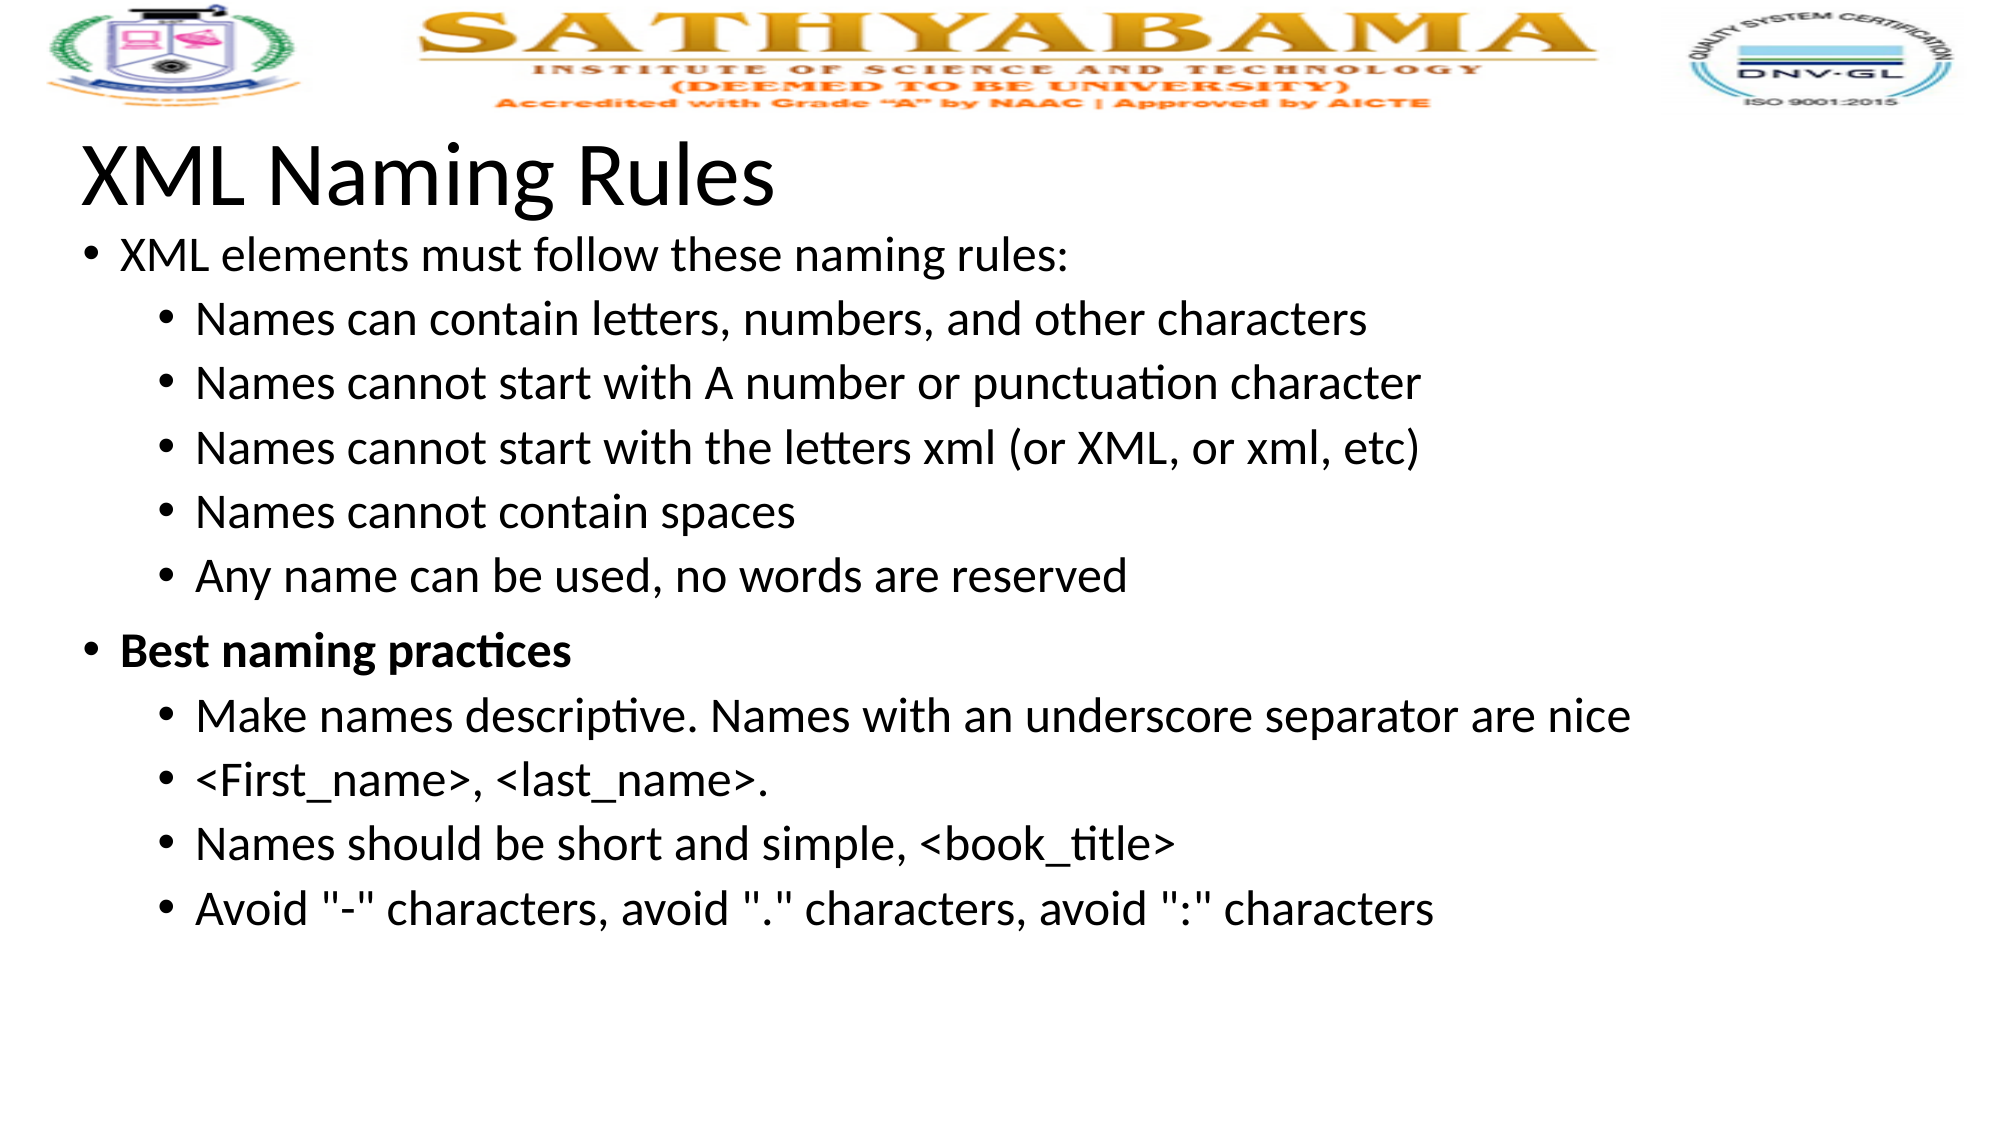

# XML Naming Rules
XML elements must follow these naming rules:
Names can contain letters, numbers, and other characters
Names cannot start with A number or punctuation character
Names cannot start with the letters xml (or XML, or xml, etc)
Names cannot contain spaces
Any name can be used, no words are reserved
Best naming practices
Make names descriptive. Names with an underscore separator are nice
<First_name>, <last_name>.
Names should be short and simple, <book_title>
Avoid "-" characters, avoid "." characters, avoid ":" characters